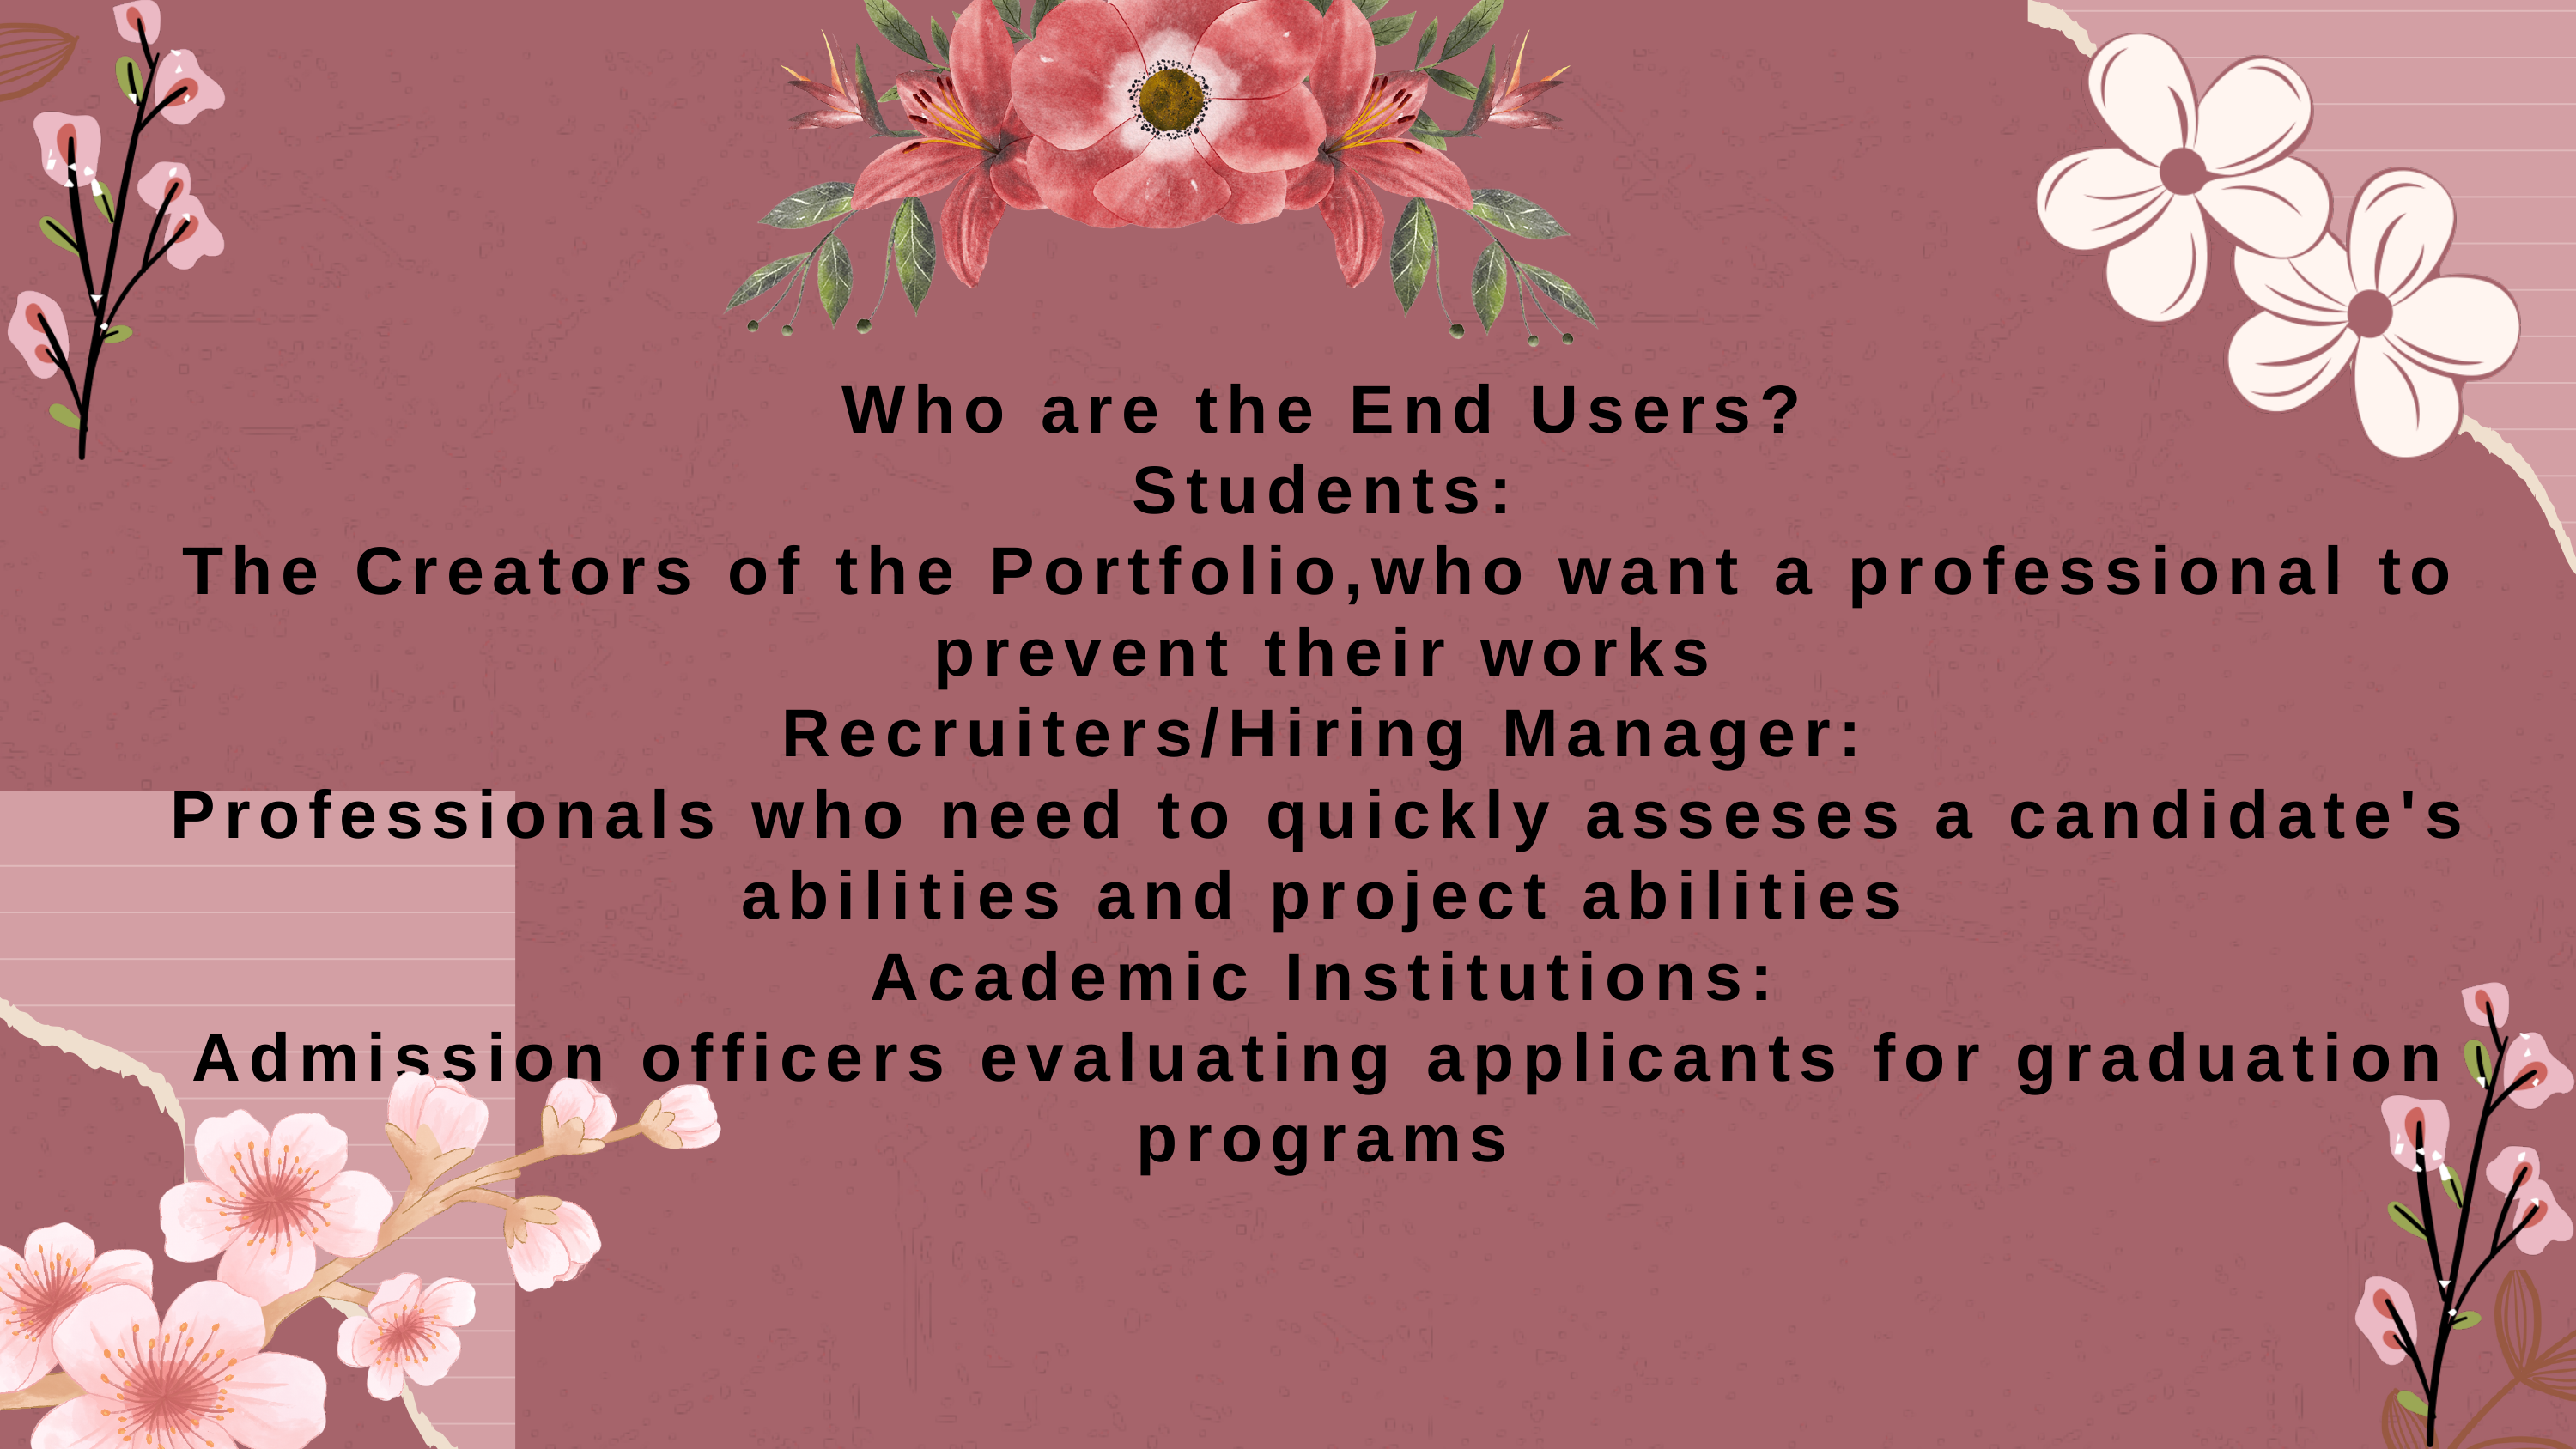

Who are the End Users?
Students:
The Creators of the Portfolio,who want a professional to prevent their works
Recruiters/Hiring Manager:
Professionals who need to quickly asseses a candidate's abilities and project abilities
Academic Institutions:
Admission officers evaluating applicants for graduation programs